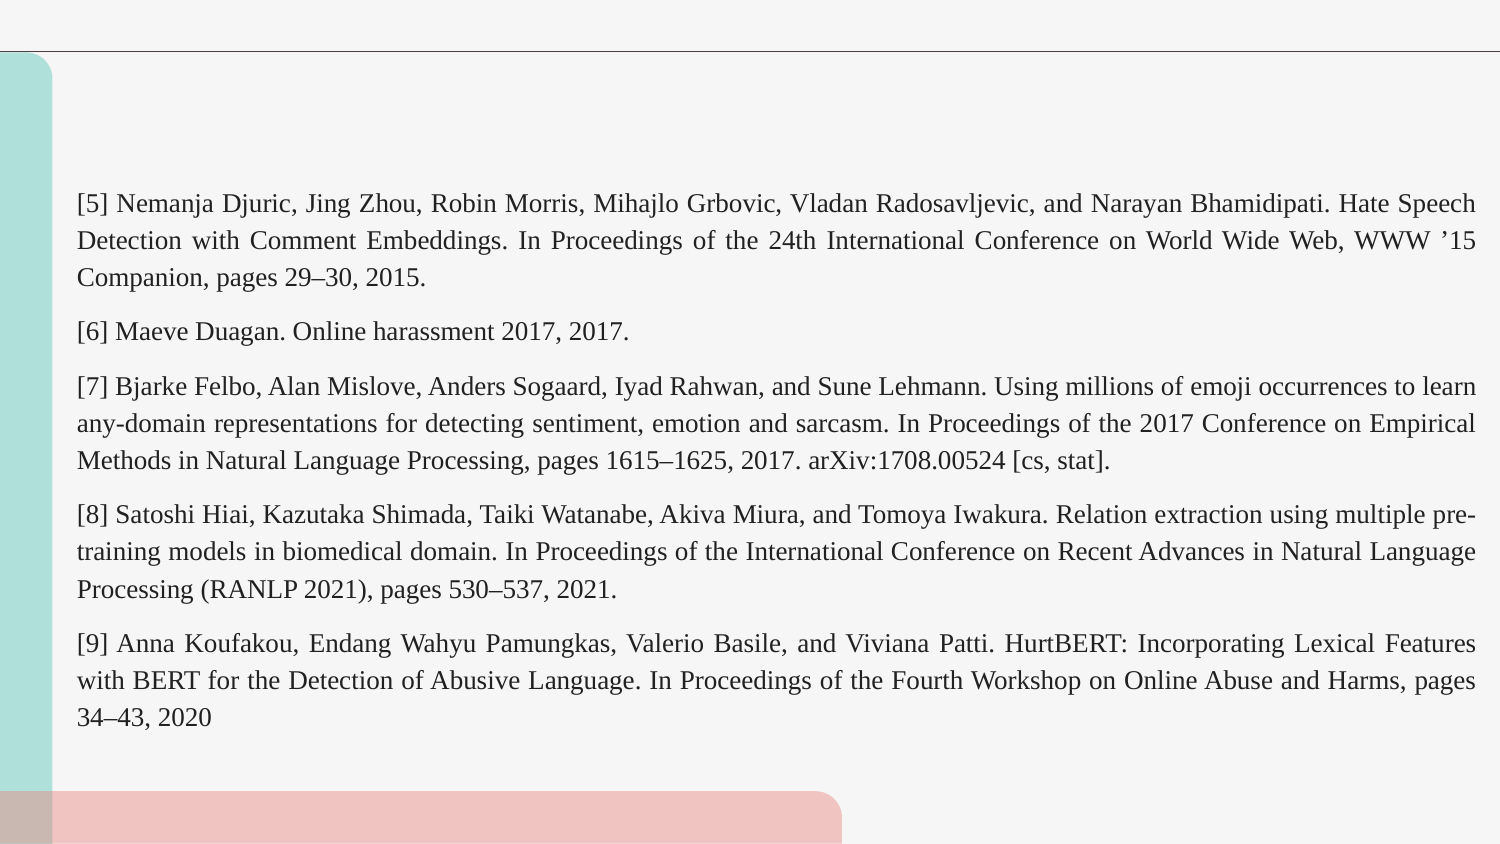

[5] Nemanja Djuric, Jing Zhou, Robin Morris, Mihajlo Grbovic, Vladan Radosavljevic, and Narayan Bhamidipati. Hate Speech Detection with Comment Embeddings. In Proceedings of the 24th International Conference on World Wide Web, WWW ’15 Companion, pages 29–30, 2015.
[6] Maeve Duagan. Online harassment 2017, 2017.
[7] Bjarke Felbo, Alan Mislove, Anders Sogaard, Iyad Rahwan, and Sune Lehmann. Using millions of emoji occurrences to learn any-domain representations for detecting sentiment, emotion and sarcasm. In Proceedings of the 2017 Conference on Empirical Methods in Natural Language Processing, pages 1615–1625, 2017. arXiv:1708.00524 [cs, stat].
[8] Satoshi Hiai, Kazutaka Shimada, Taiki Watanabe, Akiva Miura, and Tomoya Iwakura. Relation extraction using multiple pre-training models in biomedical domain. In Proceedings of the International Conference on Recent Advances in Natural Language Processing (RANLP 2021), pages 530–537, 2021.
[9] Anna Koufakou, Endang Wahyu Pamungkas, Valerio Basile, and Viviana Patti. HurtBERT: Incorporating Lexical Features with BERT for the Detection of Abusive Language. In Proceedings of the Fourth Workshop on Online Abuse and Harms, pages 34–43, 2020